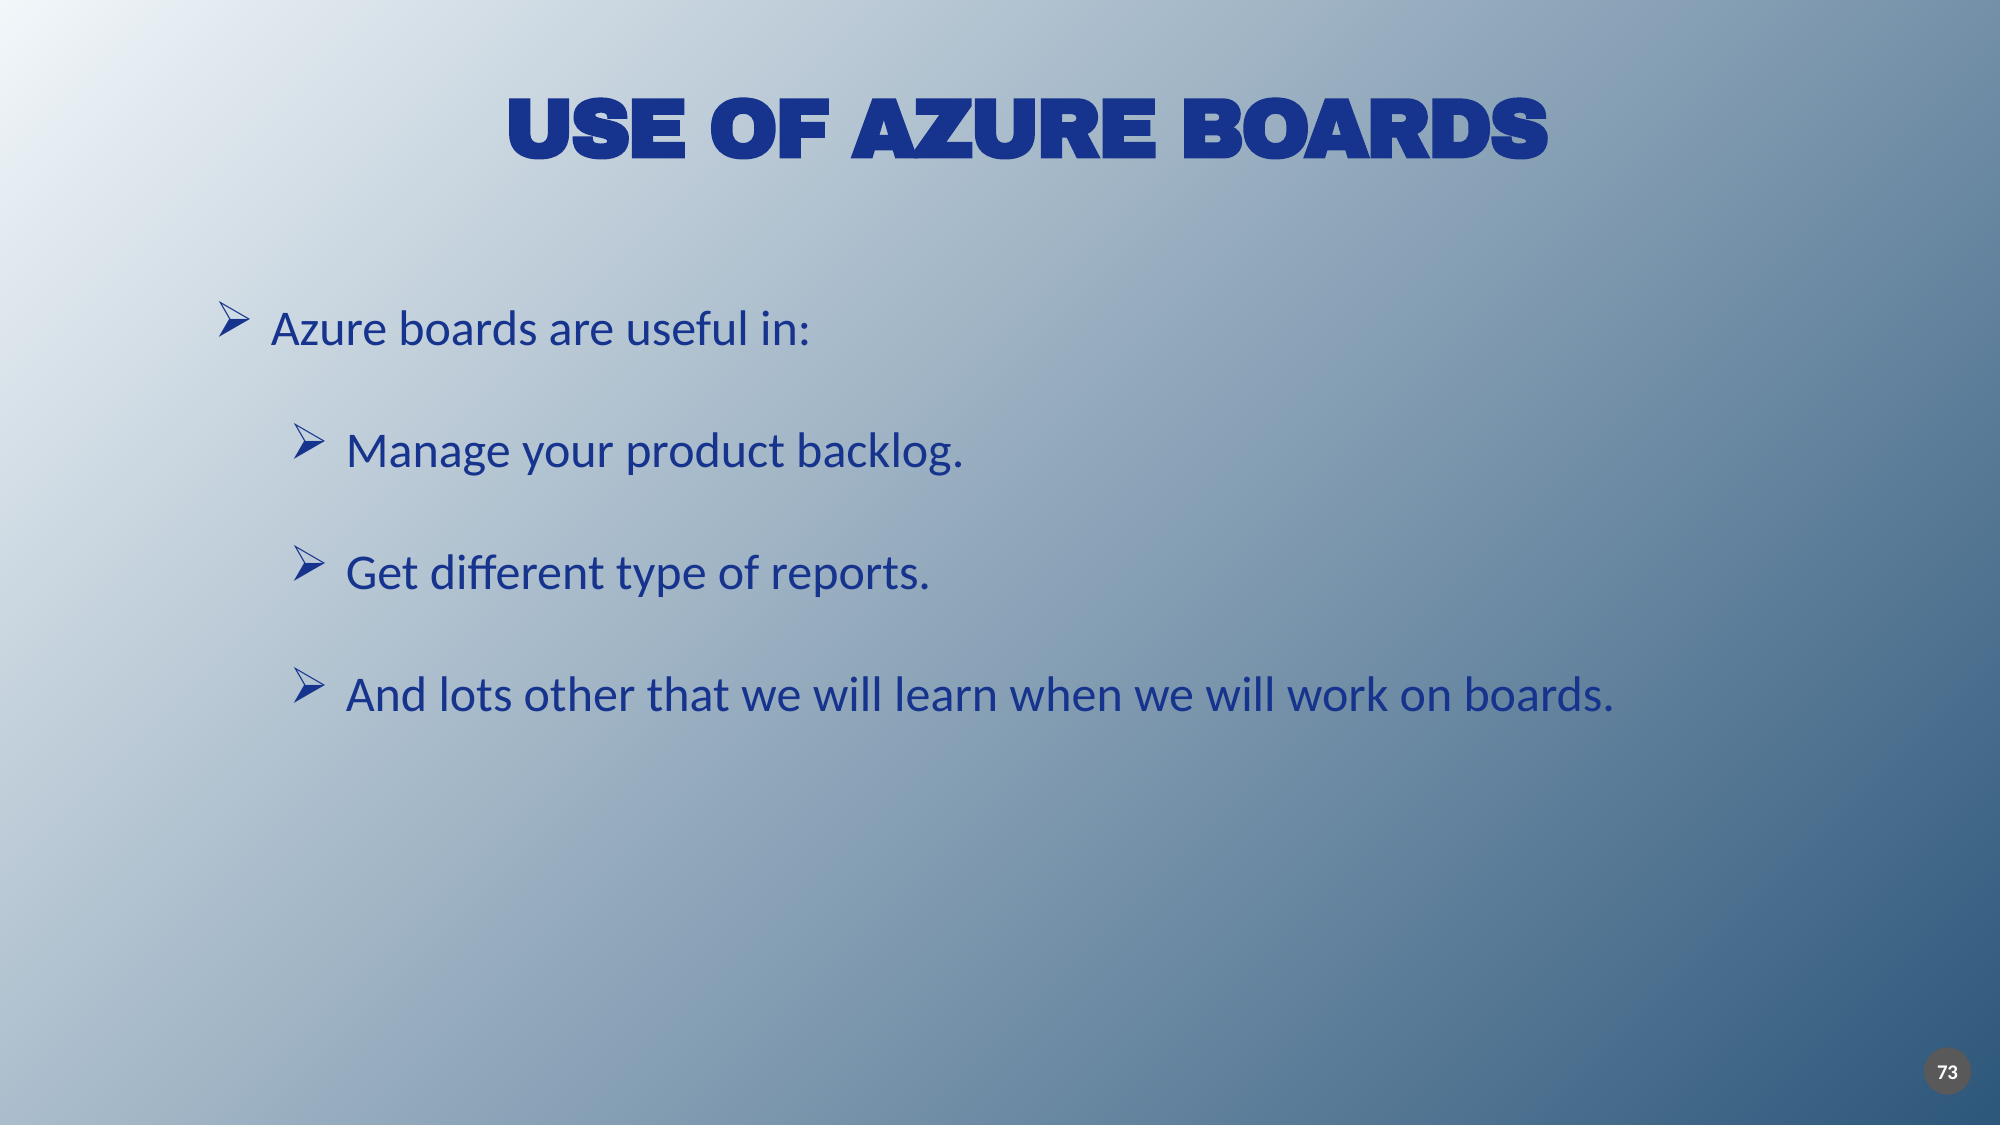

USE OF AZURE BOARDS
Azure boards are useful in:
Manage your product backlog.
Get different type of reports.
And lots other that we will learn when we will work on boards.
73